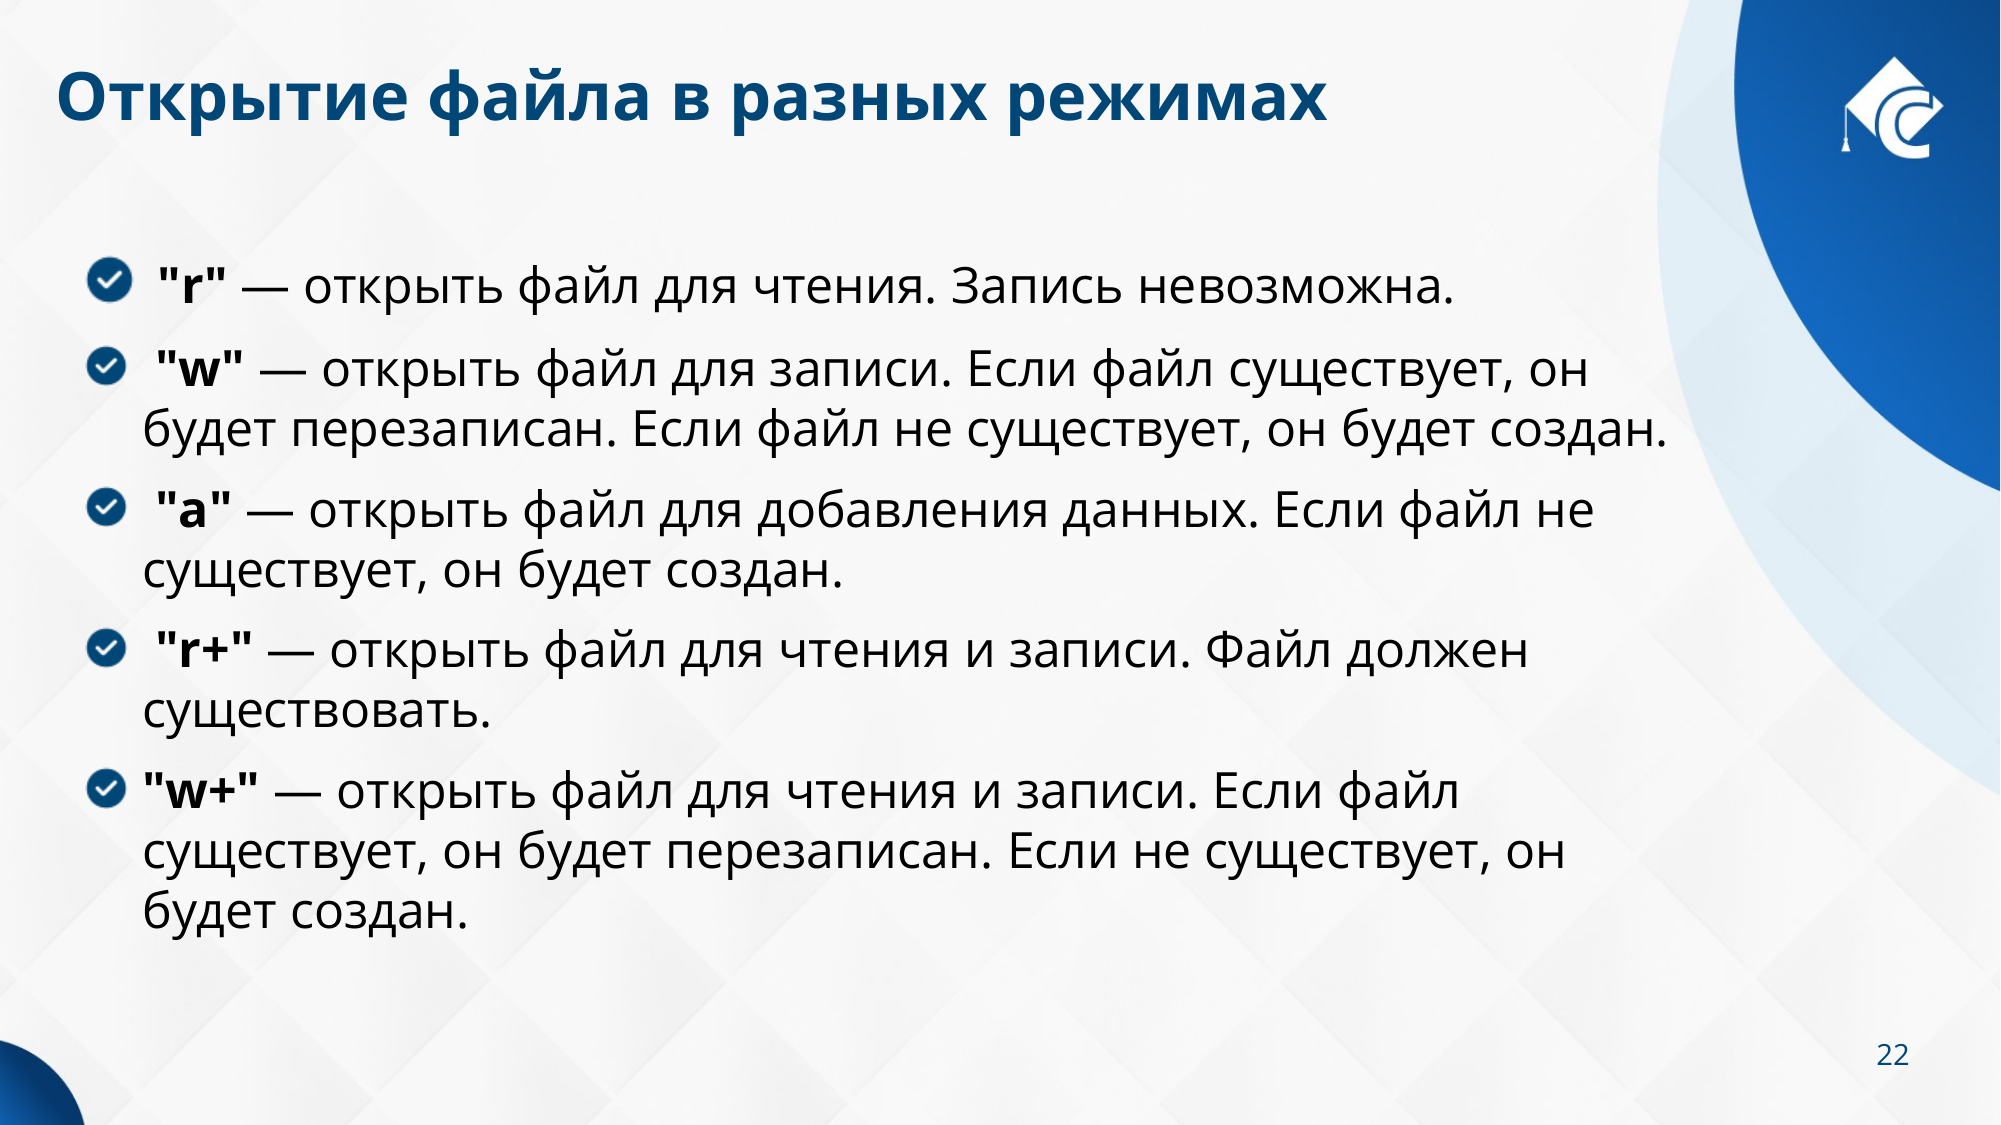

# Открытие файла в разных режимах
 "r" — открыть файл для чтения. Запись невозможна.
 "w" — открыть файл для записи. Если файл существует, он будет перезаписан. Если файл не существует, он будет создан.
 "a" — открыть файл для добавления данных. Если файл не существует, он будет создан.
 "r+" — открыть файл для чтения и записи. Файл должен существовать.
"w+" — открыть файл для чтения и записи. Если файл существует, он будет перезаписан. Если не существует, он будет создан.
22